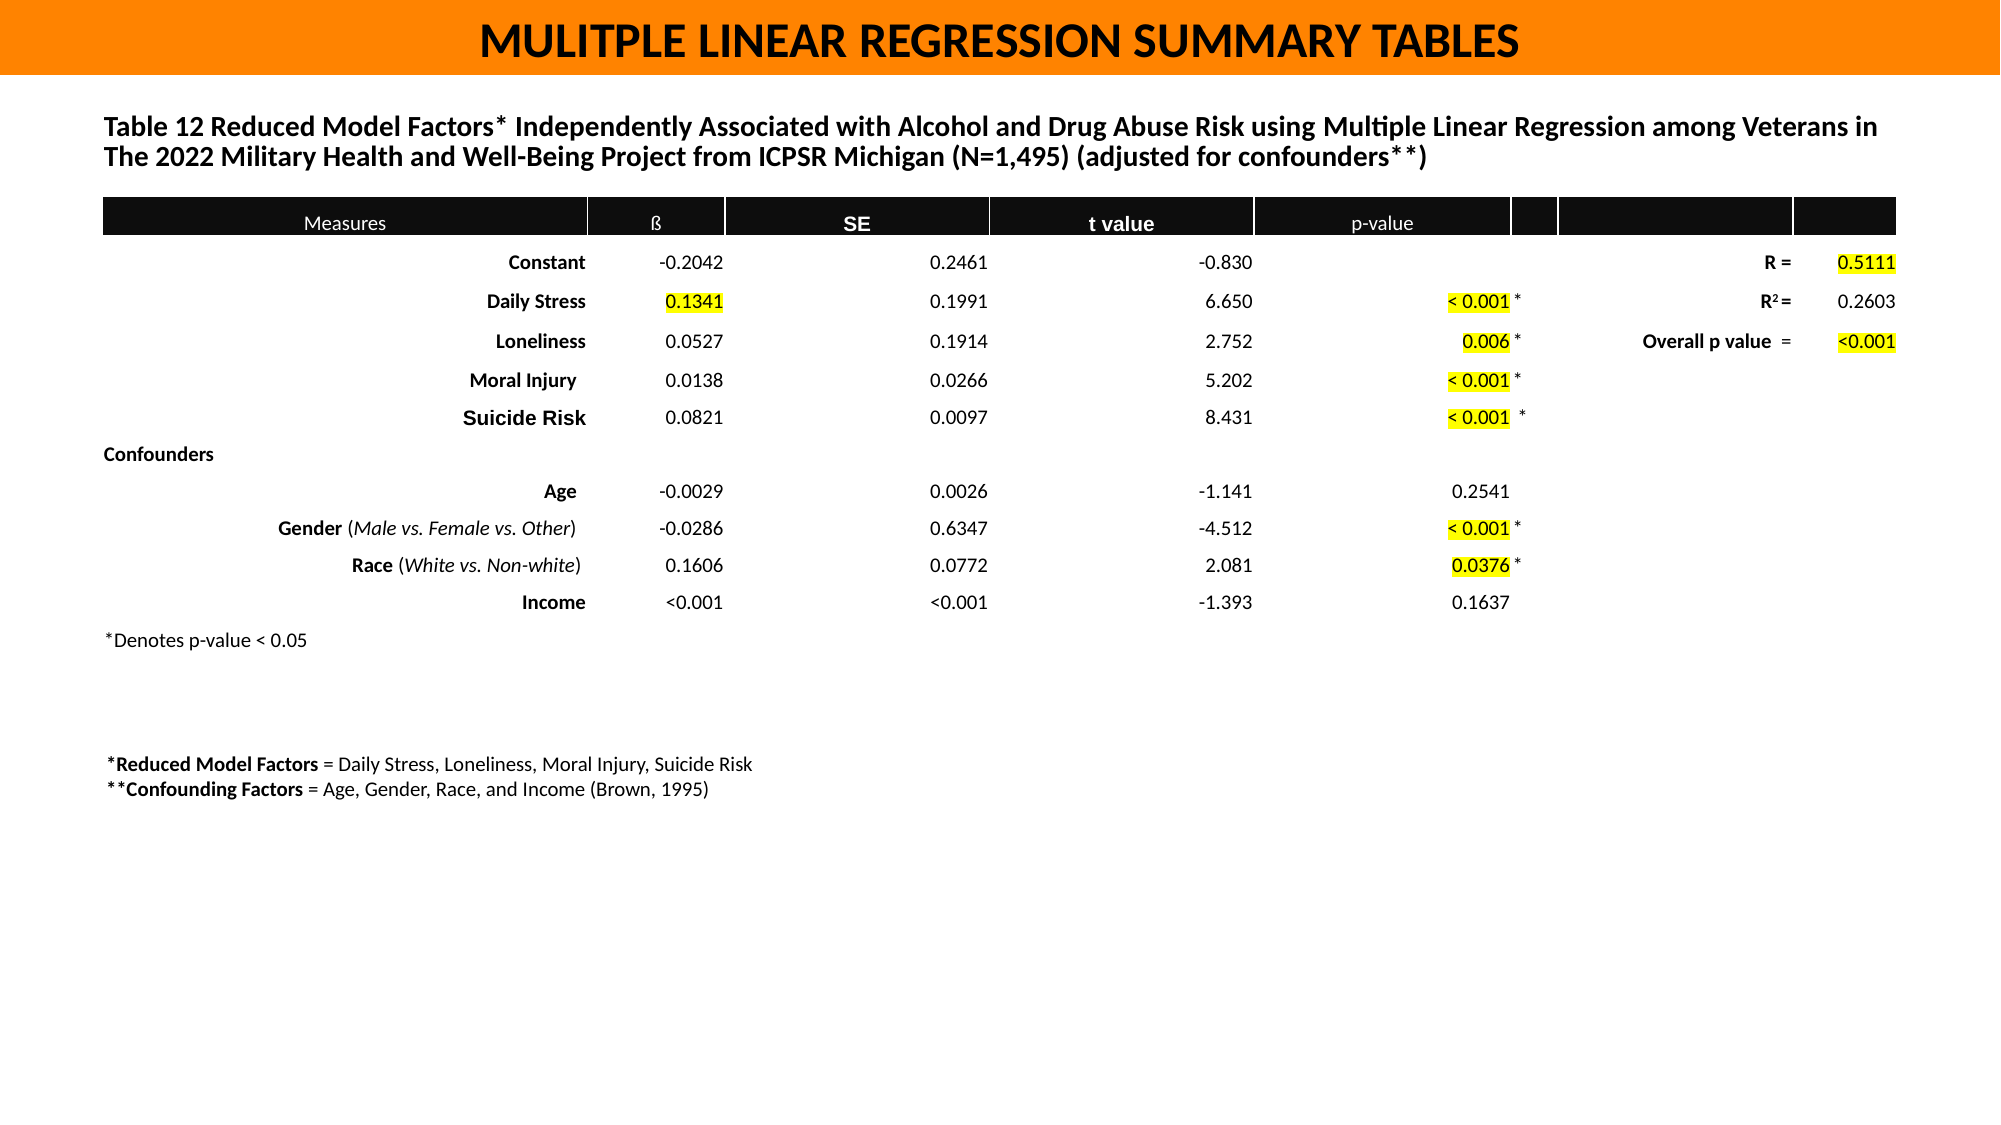

MULITPLE LINEAR REGRESSION SUMMARY TABLES
| Table 12 Reduced Model Factors\* Independently Associated with Alcohol and Drug Abuse Risk using Multiple Linear Regression among Veterans in The 2022 Military Health and Well-Being Project from ICPSR Michigan (N=1,495) (adjusted for confounders\*\*) |  |  |  |  |  |  |  |
| --- | --- | --- | --- | --- | --- | --- | --- |
| Measures | ß | SE | t value | p-value |  |  |  |
| Constant | -0.2042 | 0.2461 | -0.830 |  |  | R = | 0.5111 |
| Daily Stress | 0.1341 | 0.1991 | 6.650 | < 0.001 | \* | R2 = | 0.2603 |
| Loneliness | 0.0527 | 0.1914 | 2.752 | 0.006 | \* | Overall p value = | <0.001 |
| Moral Injury | 0.0138 | 0.0266 | 5.202 | < 0.001 | \* |  |  |
| Suicide Risk | 0.0821 | 0.0097 | 8.431 | < 0.001 | \* |  |  |
| Confounders |  |  |  |  |  |  |  |
| Age | -0.0029 | 0.0026 | -1.141 | 0.2541 |  |  |  |
| Gender (Male vs. Female vs. Other) | -0.0286 | 0.6347 | -4.512 | < 0.001 | \* |  |  |
| Race (White vs. Non-white) | 0.1606 | 0.0772 | 2.081 | 0.0376 | \* |  |  |
| Income | <0.001 | <0.001 | -1.393 | 0.1637 |  |  |  |
| \*Denotes p-value < 0.05 |  |  |  |  |  |  |  |
|  |  |  |  |  |  |  |  |

*Reduced Model Factors = Daily Stress, Loneliness, Moral Injury, Suicide Risk
**Confounding Factors = Age, Gender, Race, and Income (Brown, 1995)